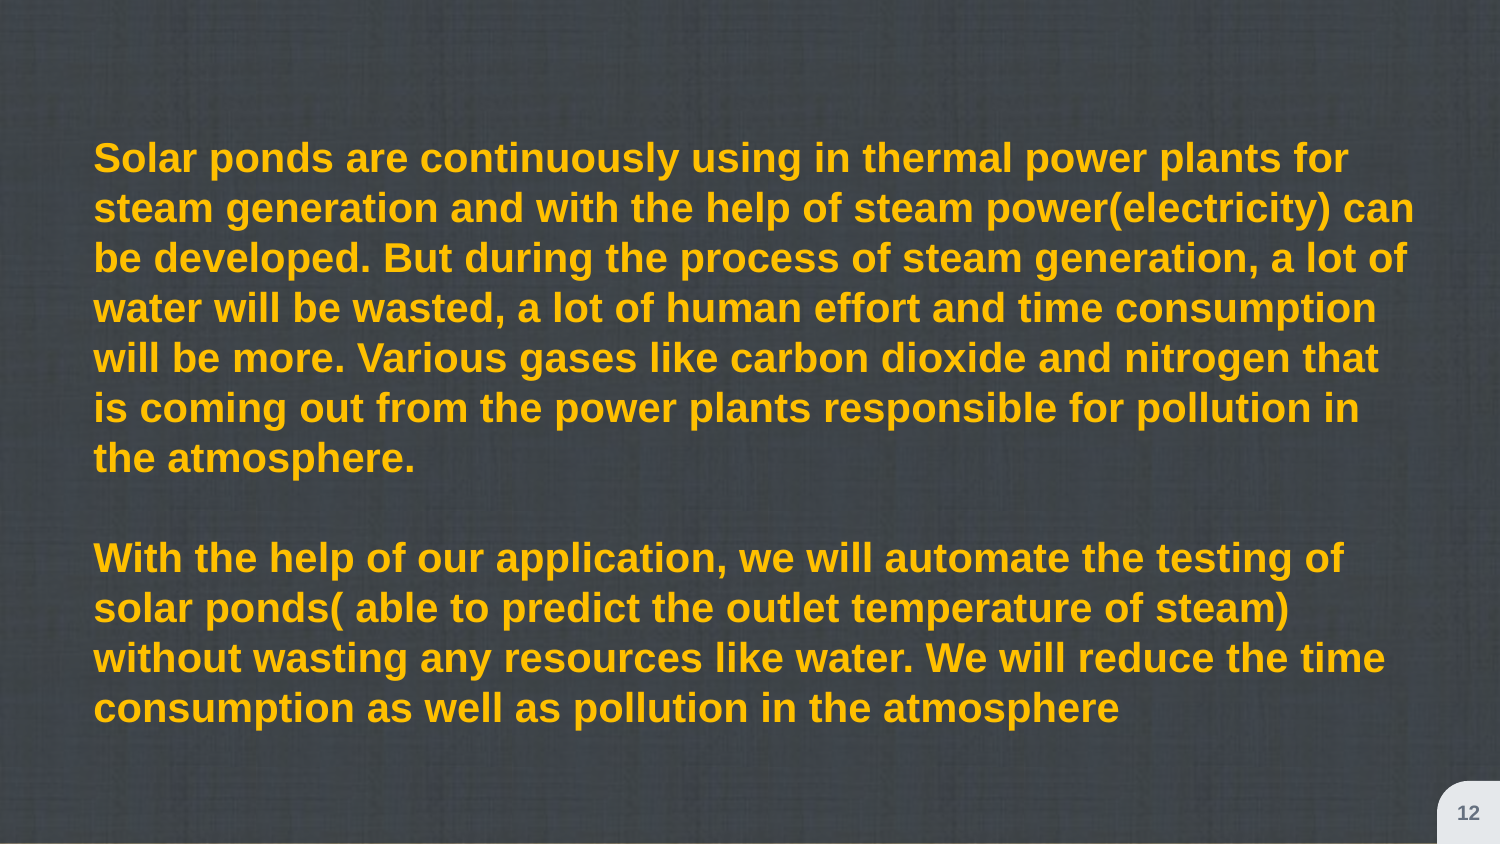

Solar ponds are continuously using in thermal power plants for steam generation and with the help of steam power(electricity) can be developed. But during the process of steam generation, a lot of water will be wasted, a lot of human effort and time consumption will be more. Various gases like carbon dioxide and nitrogen that is coming out from the power plants responsible for pollution in the atmosphere.

With the help of our application, we will automate the testing of solar ponds( able to predict the outlet temperature of steam) without wasting any resources like water. We will reduce the time consumption as well as pollution in the atmosphere
12